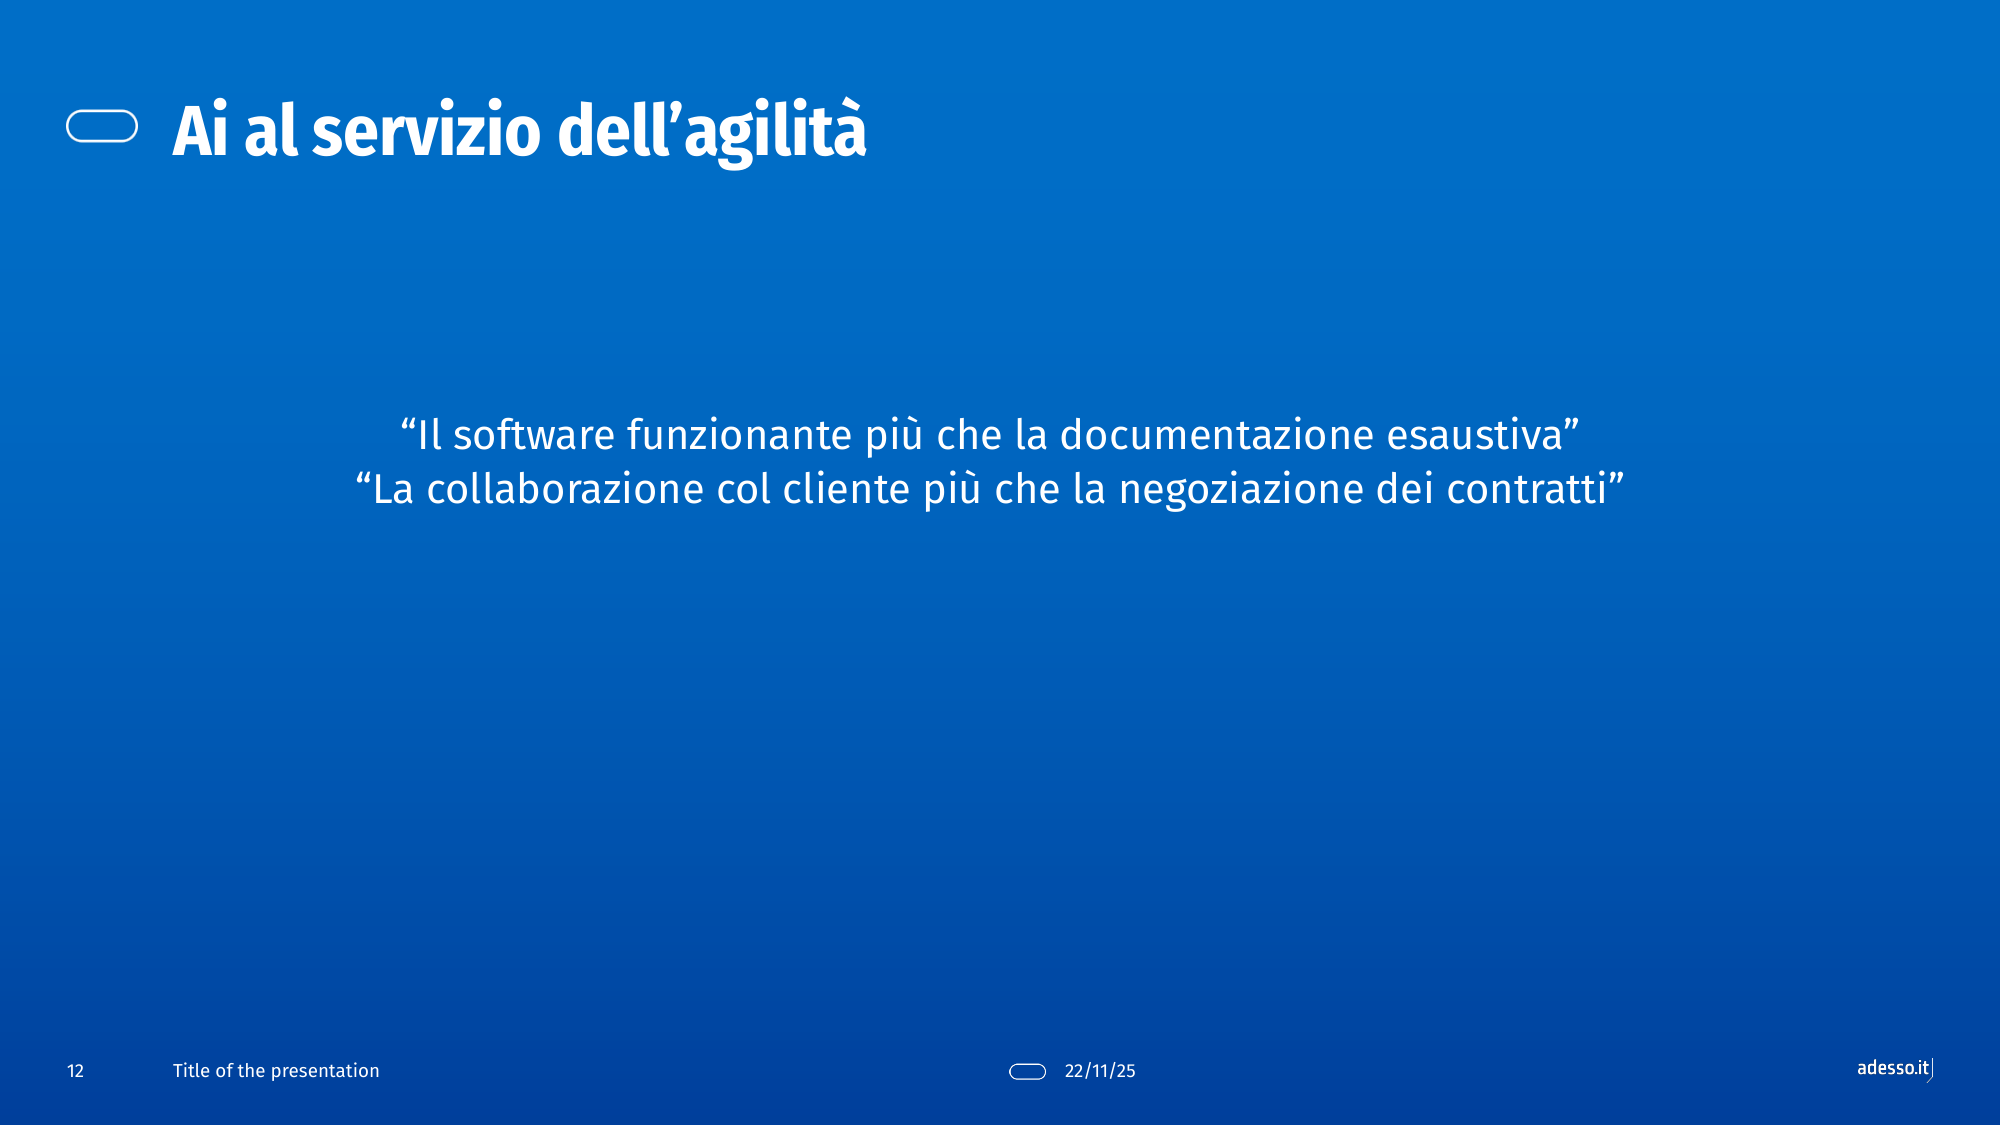

# Ai al servizio dell’agilità

“Il software funzionante più che la documentazione esaustiva”
“La collaborazione col cliente più che la negoziazione dei contratti”

12
Title of the presentation
22/11/25